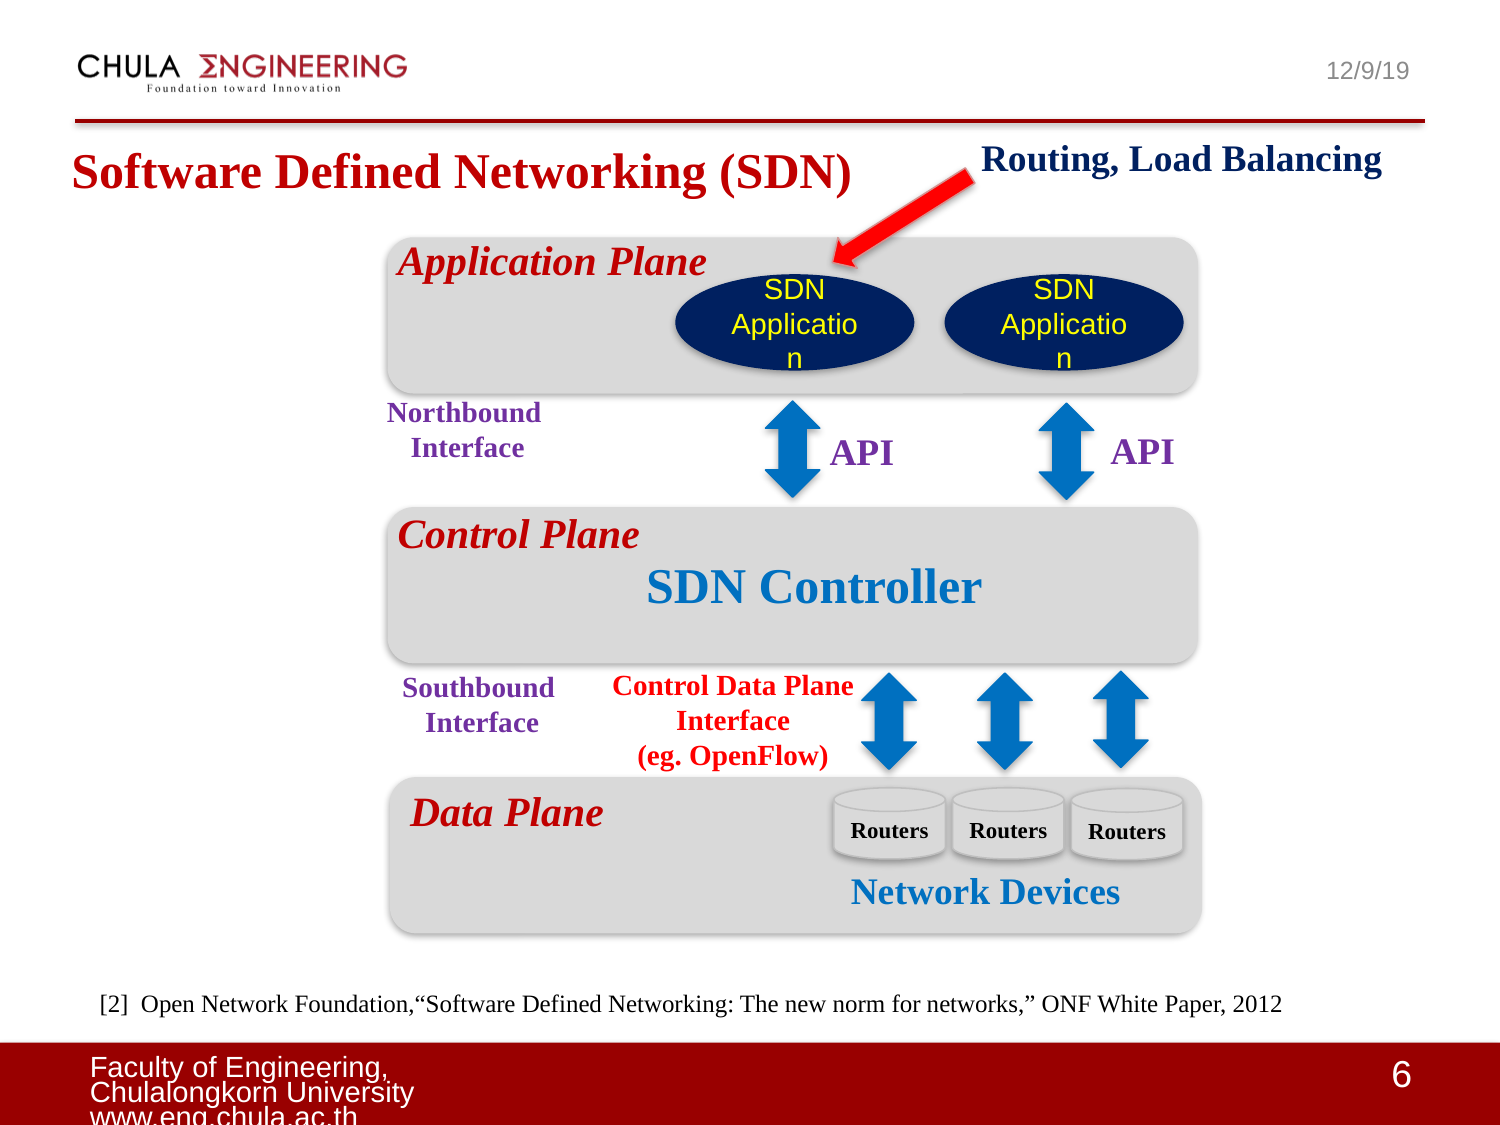

12/9/19
Routing, Load Balancing
Software Defined Networking (SDN)

Application Plane

SDN Application
SDN Application
Northbound
Interface

API
API
Control Plane

SDN Controller
Control Data Plane Interface
(eg. OpenFlow)
Southbound
Interface

Data Plane
Routers
Routers
Routers
Network Devices
[2]  Open Network Foundation,“Software Defined Networking: The new norm for networks,” ONF White Paper, 2012
6